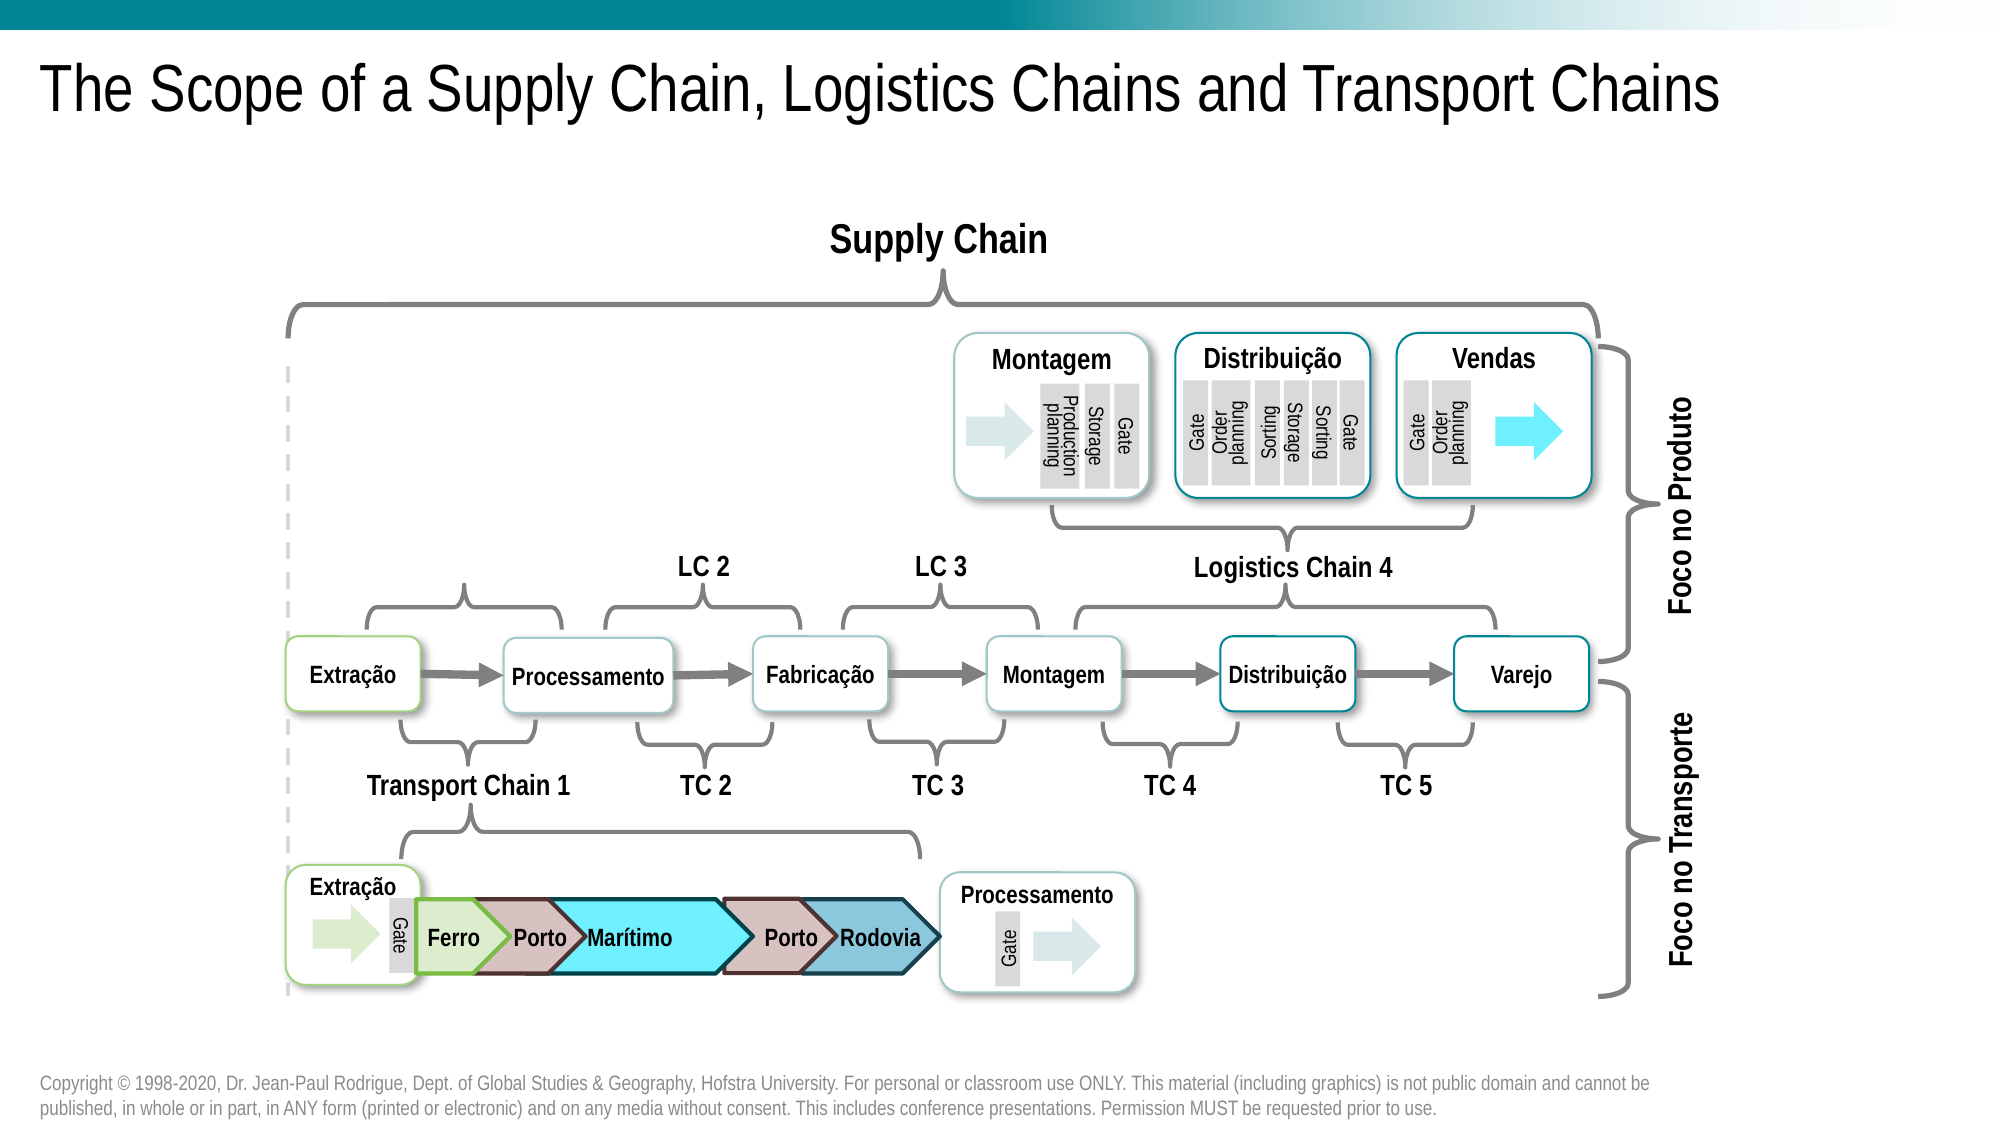

# The Scope of a Supply Chain, Logistics Chains and Transport Chains
Supply Chain

Montagem
Distribuição
Vendas

Sorting
Storage
Sorting
Gate
Gate
Order
planning
Gate
Order
planning
Production
planning
Storage
Gate

Foco no Produto

LC 2
LC 3
Logistics Chain 4

Extração
Fabricação
Montagem
Distribuição
Varejo
Processamento

Transport Chain 1
TC 2
TC 3
TC 4
TC 5
Foco no Transporte
Extração
Processamento
Gate
Porto
Ferro
Porto
Marítimo
Rodovia

Gate

Copyright © 1998-2020, Dr. Jean-Paul Rodrigue, Dept. of Global Studies & Geography, Hofstra University. For personal or classroom use ONLY. This material (including graphics) is not public domain and cannot be published, in whole or in part, in ANY form (printed or electronic) and on any media without consent. This includes conference presentations. Permission MUST be requested prior to use.